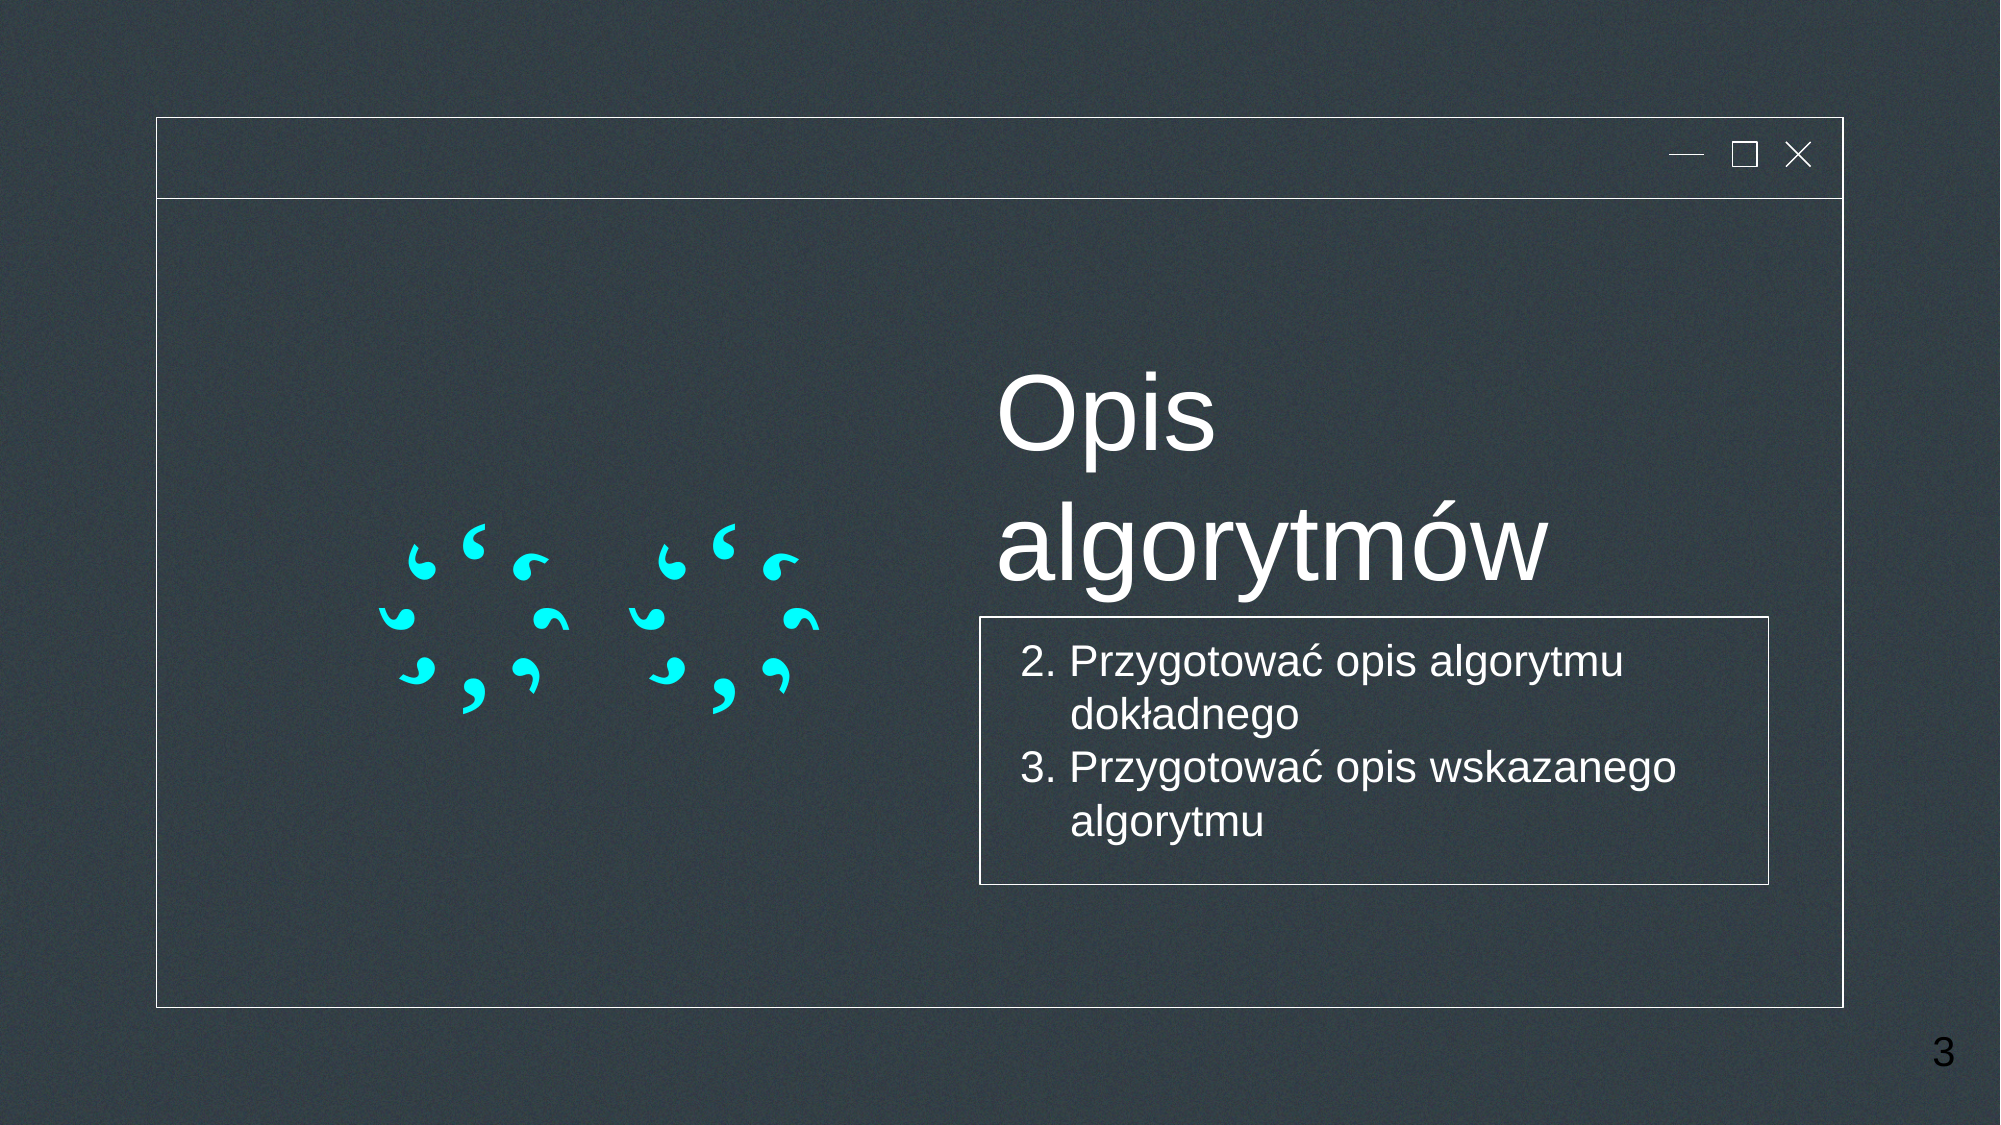

# Opis algorytmów
 ҉     ҉
2. Przygotować opis algorytmu dokładnego
3. Przygotować opis wskazanego algorytmu
3